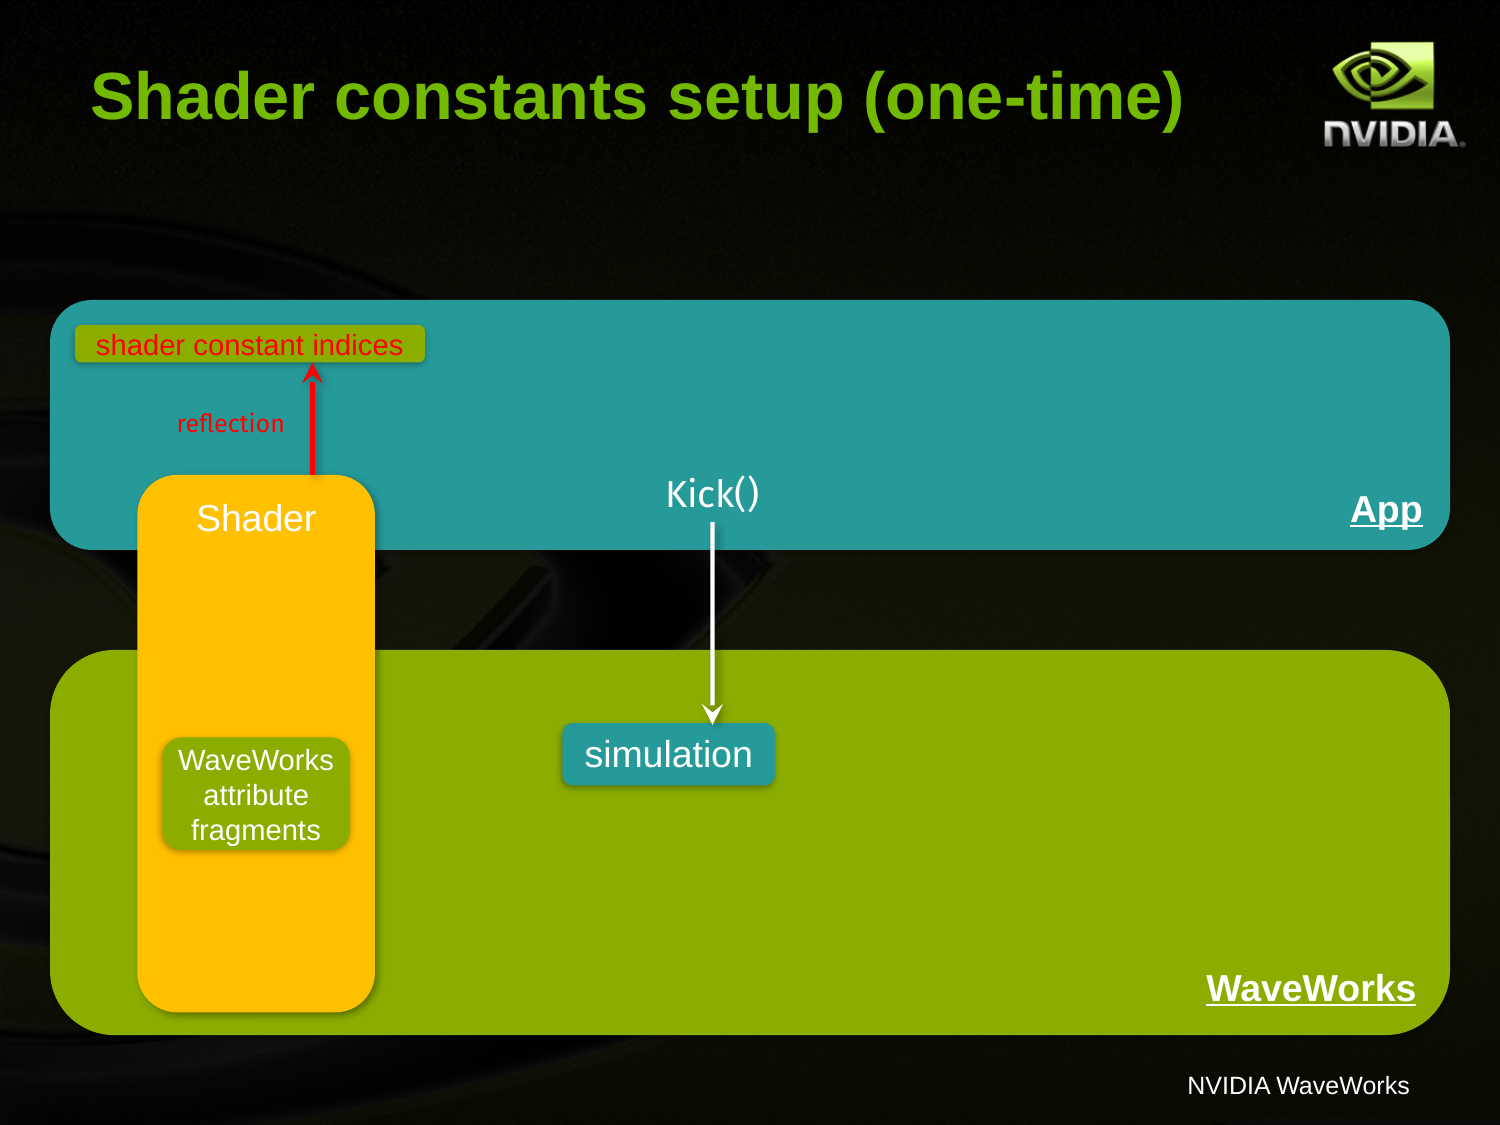

# Shader constants setup (one-time)
App
shader constant indices
reflection
Kick()
Shader
WaveWorks
simulation
WaveWorks attribute fragments